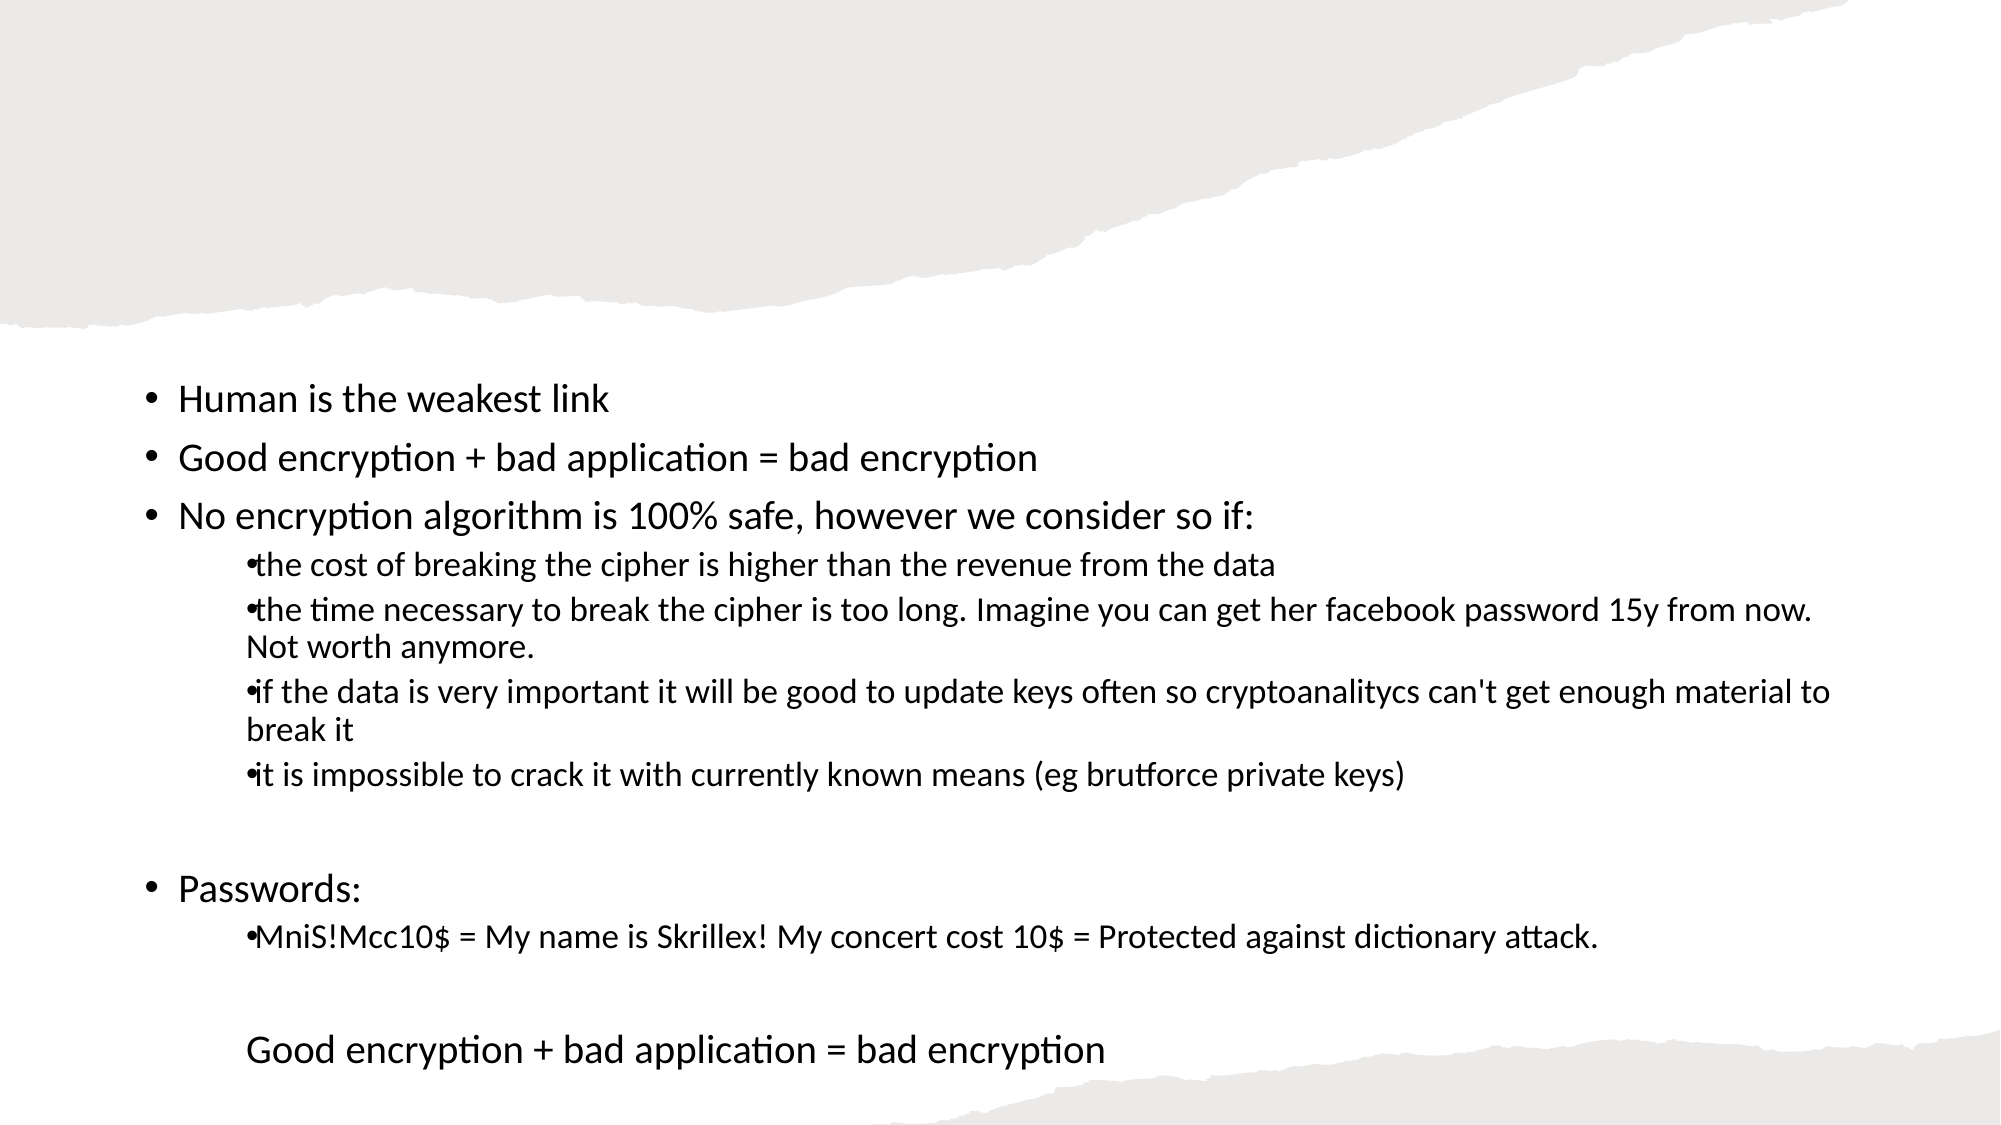

Human is the weakest link
Good encryption + bad application = bad encryption
No encryption algorithm is 100% safe, however we consider so if:
the cost of breaking the cipher is higher than the revenue from the data
the time necessary to break the cipher is too long. Imagine you can get her facebook password 15y from now. Not worth anymore.
if the data is very important it will be good to update keys often so cryptoanalitycs can't get enough material to break it
it is impossible to crack it with currently known means (eg brutforce private keys)

Passwords:
MniS!Mcc10$ = My name is Skrillex! My concert cost 10$ = Protected against dictionary attack.

Good encryption + bad application = bad encryption